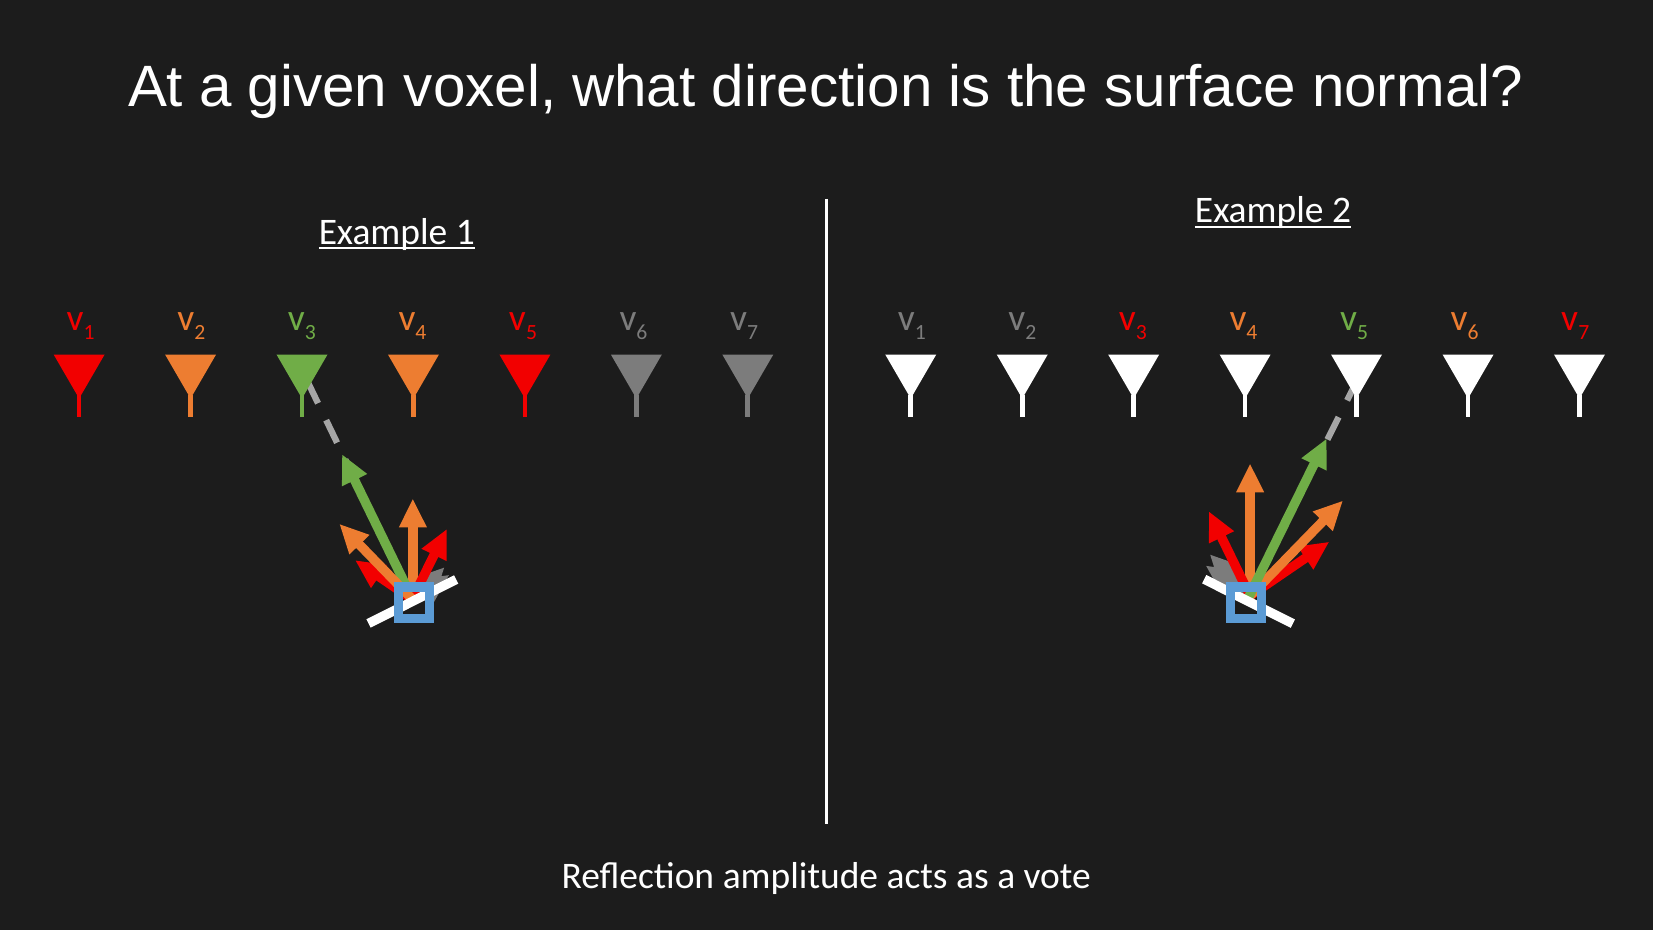

At a given voxel, what direction is the surface normal?
Example 2
Example 1
v1
v2
v3
v4
v5
v6
v7
v1
v2
v3
v4
v5
v6
v7

Reflection amplitude acts as a vote